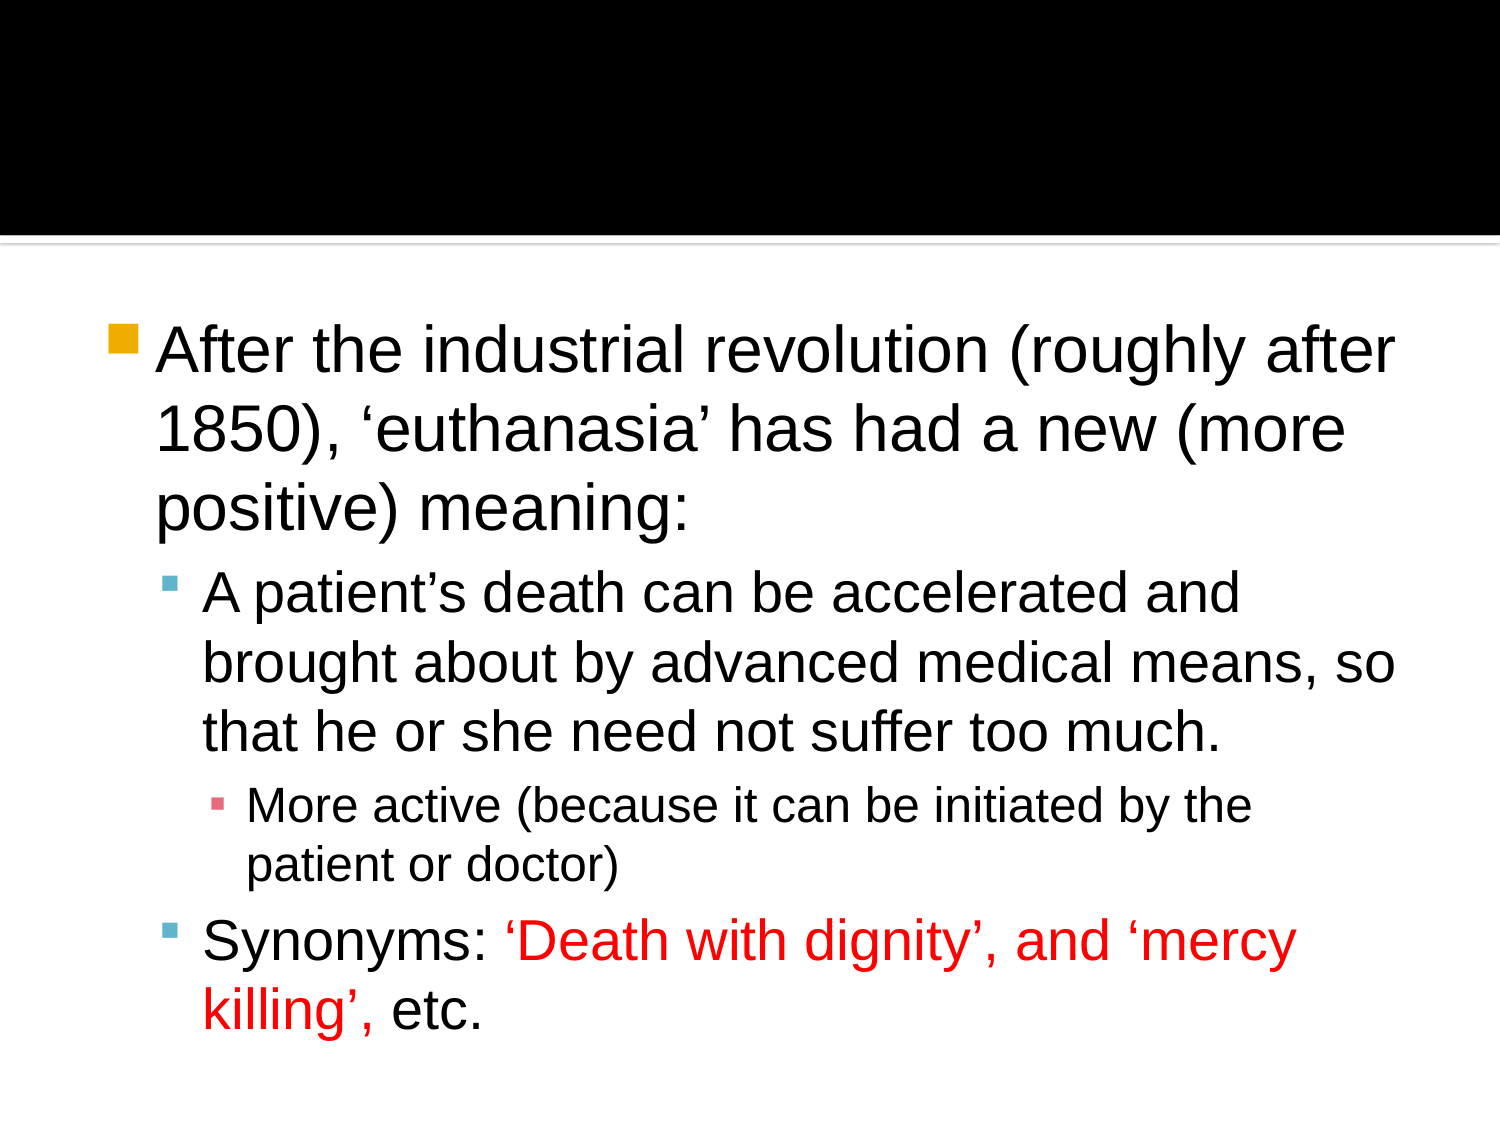

After the industrial revolution (roughly after 1850), ‘euthanasia’ has had a new (more positive) meaning:
A patient’s death can be accelerated and brought about by advanced medical means, so that he or she need not suffer too much.
More active (because it can be initiated by the patient or doctor)
Synonyms: ‘Death with dignity’, and ‘mercy killing’, etc.